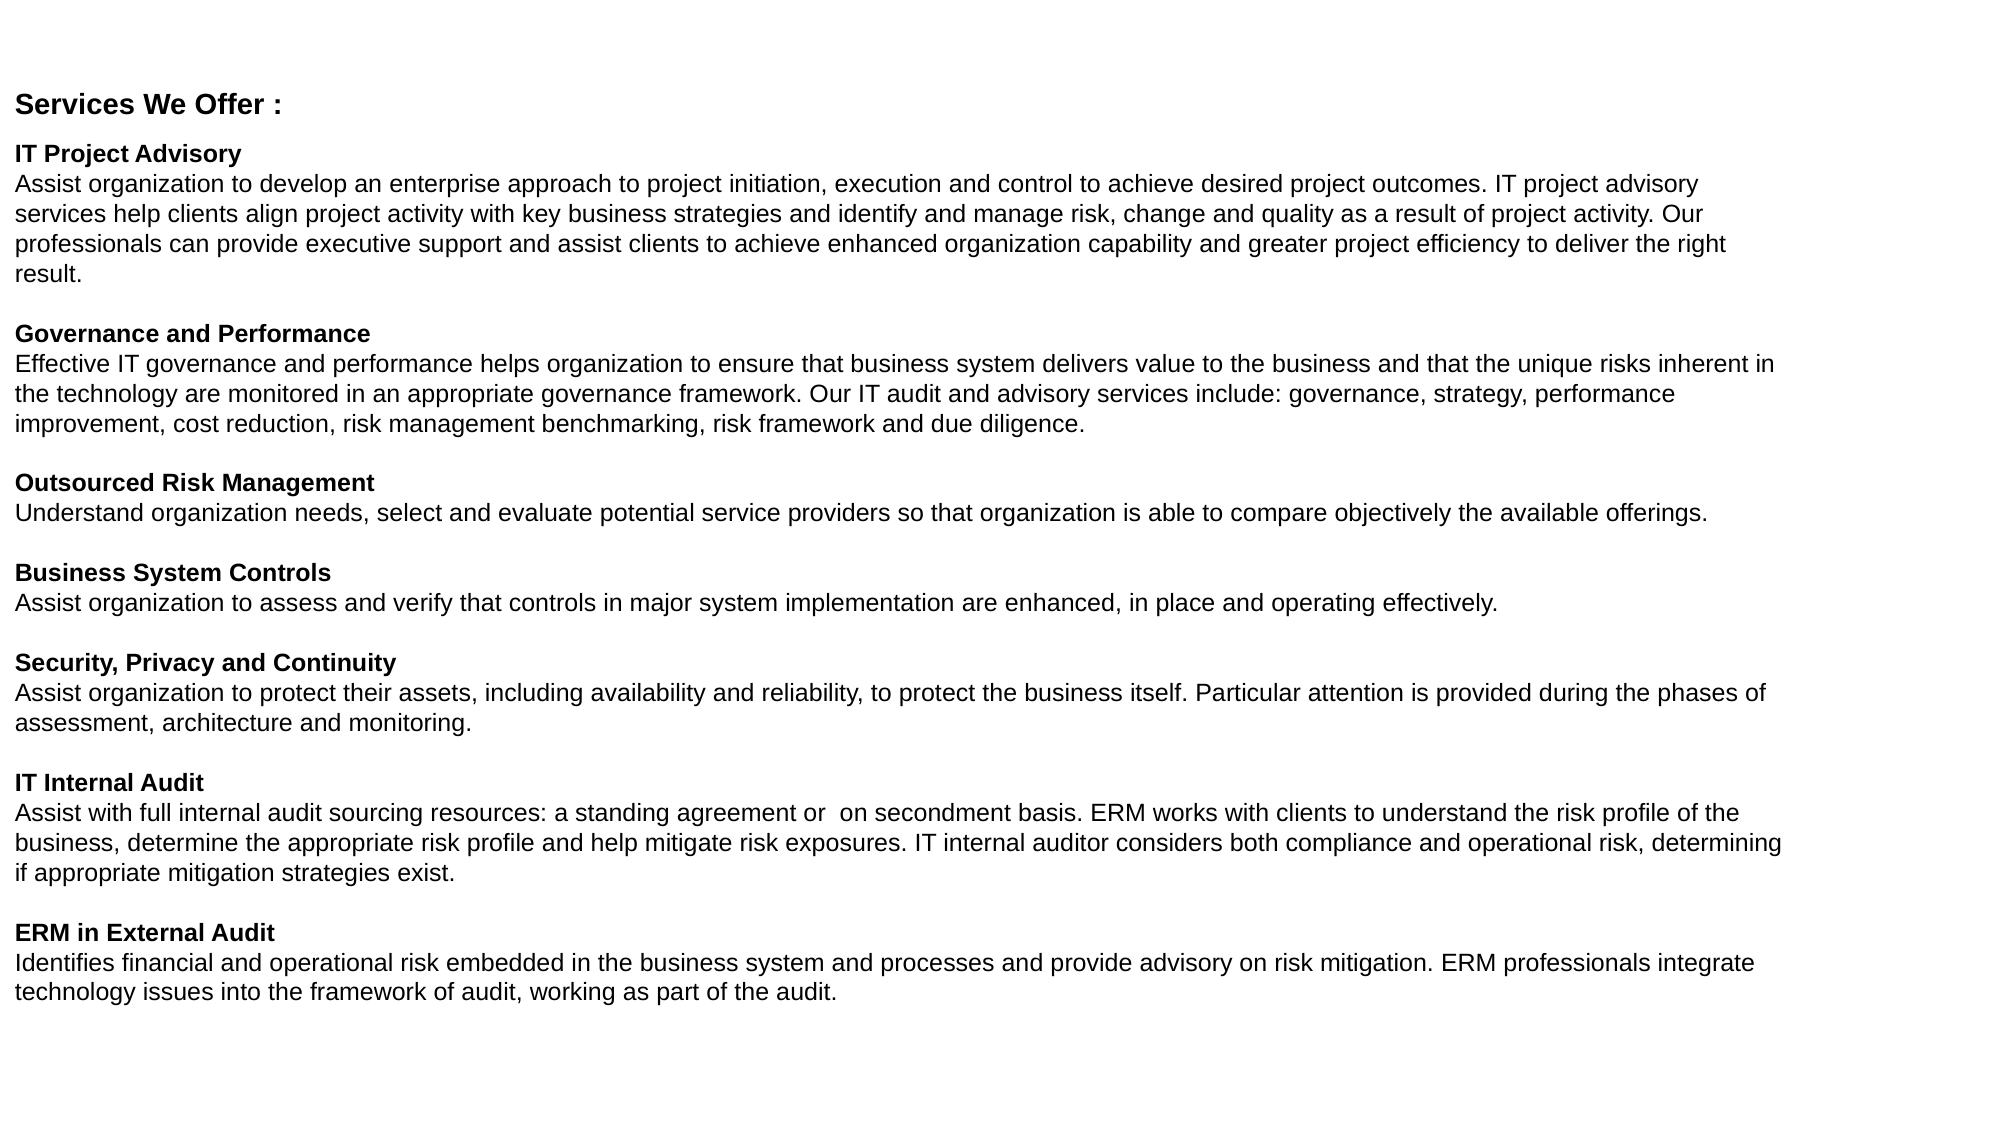

Services We Offer :

IT Project Advisory
Assist organization to develop an enterprise approach to project initiation, execution and control to achieve desired project outcomes. IT project advisory services help clients align project activity with key business strategies and identify and manage risk, change and quality as a result of project activity. Our professionals can provide executive support and assist clients to achieve enhanced organization capability and greater project efficiency to deliver the right result.

Governance and Performance
Effective IT governance and performance helps organization to ensure that business system delivers value to the business and that the unique risks inherent in the technology are monitored in an appropriate governance framework. Our IT audit and advisory services include: governance, strategy, performance improvement, cost reduction, risk management benchmarking, risk framework and due diligence.

Outsourced Risk Management
Understand organization needs, select and evaluate potential service providers so that organization is able to compare objectively the available offerings.

Business System Controls
Assist organization to assess and verify that controls in major system implementation are enhanced, in place and operating effectively.

Security, Privacy and Continuity
Assist organization to protect their assets, including availability and reliability, to protect the business itself. Particular attention is provided during the phases of assessment, architecture and monitoring.

IT Internal Audit
Assist with full internal audit sourcing resources: a standing agreement or  on secondment basis. ERM works with clients to understand the risk profile of the business, determine the appropriate risk profile and help mitigate risk exposures. IT internal auditor considers both compliance and operational risk, determining if appropriate mitigation strategies exist.

ERM in External Audit
Identifies financial and operational risk embedded in the business system and processes and provide advisory on risk mitigation. ERM professionals integrate technology issues into the framework of audit, working as part of the audit.